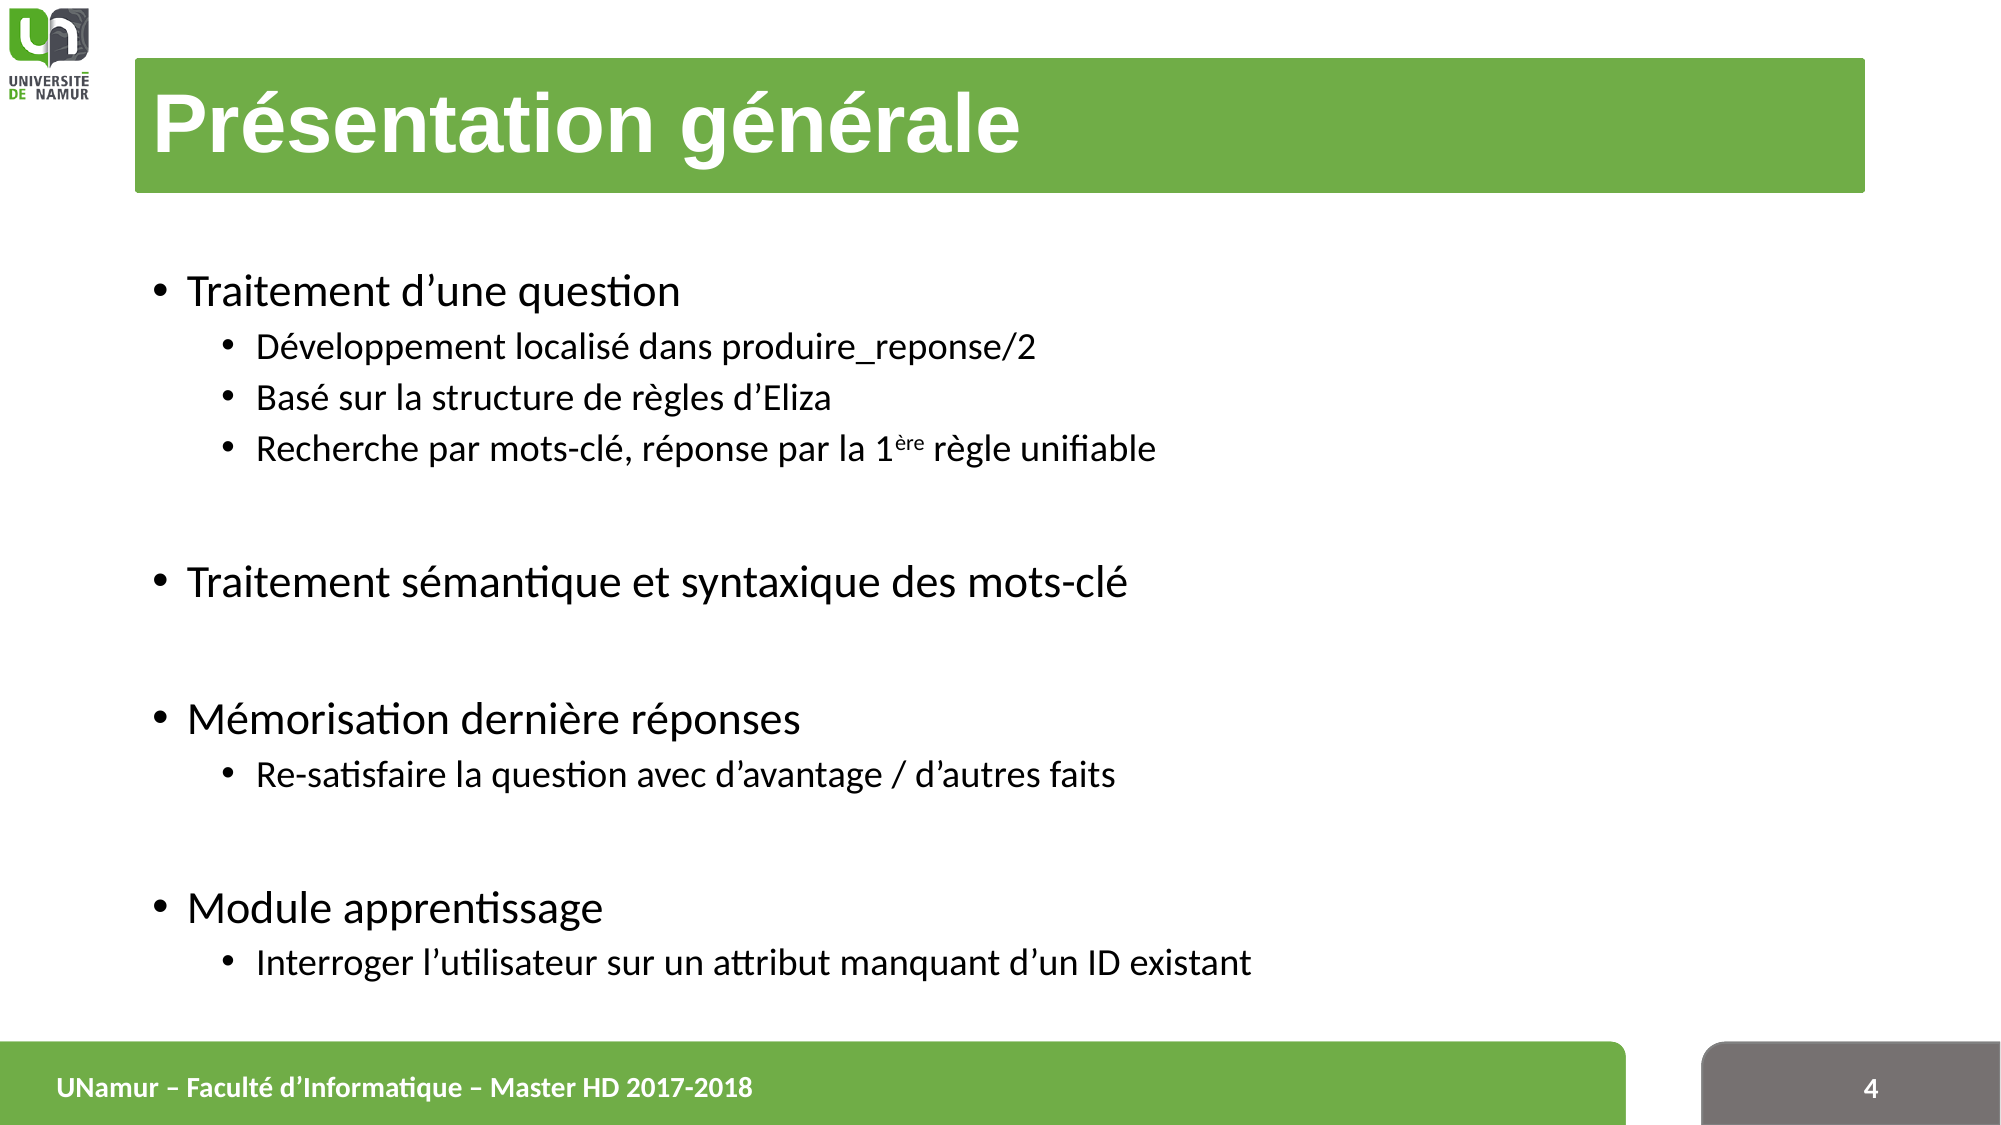

# Présentation générale
Traitement d’une question
Développement localisé dans produire_reponse/2
Basé sur la structure de règles d’Eliza
Recherche par mots-clé, réponse par la 1ère règle unifiable

Traitement sémantique et syntaxique des mots-clé

Mémorisation dernière réponses
Re-satisfaire la question avec d’avantage / d’autres faits

Module apprentissage
Interroger l’utilisateur sur un attribut manquant d’un ID existant

UNamur – Faculté d’Informatique – Master HD 2017-2018